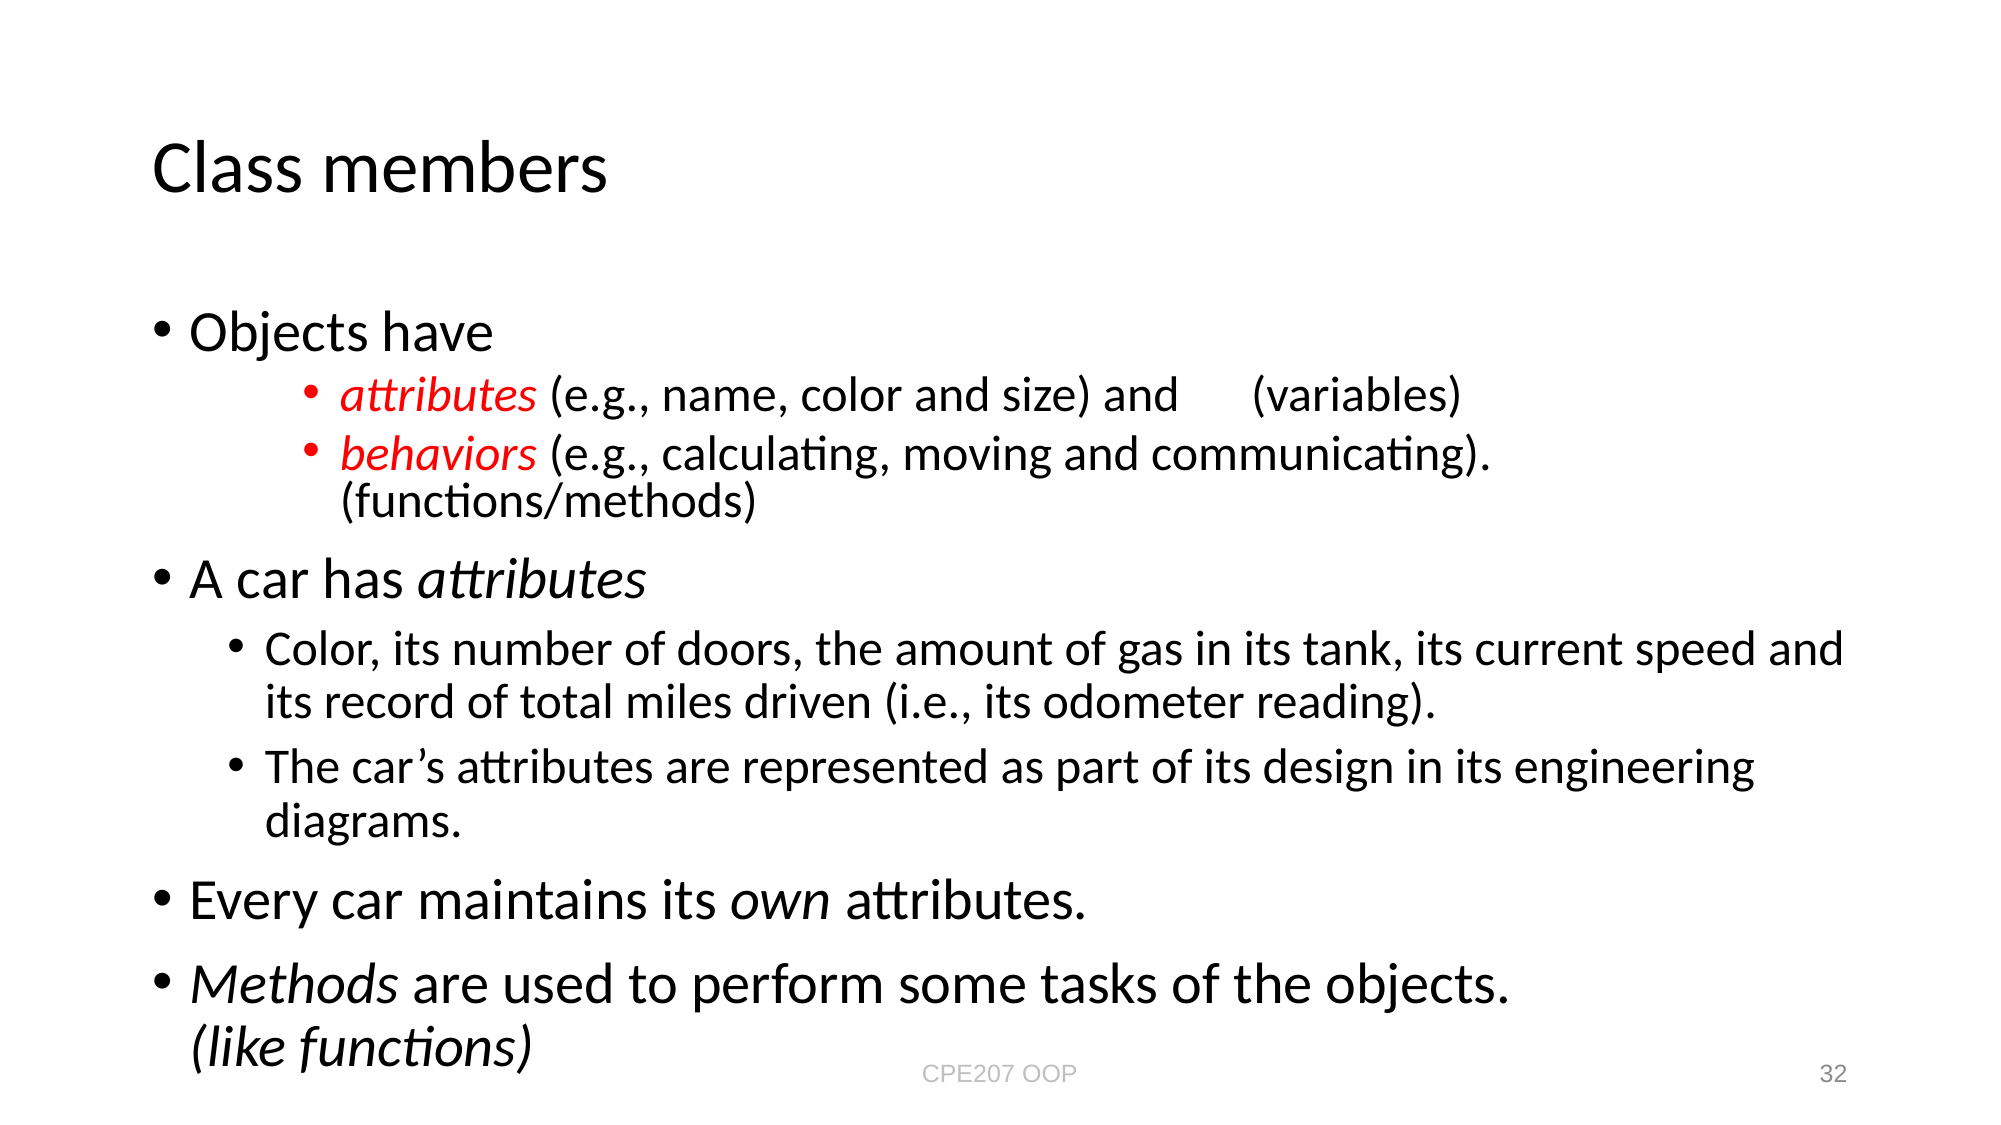

# Class members
Objects have
attributes (e.g., name, color and size) and 	 (variables)
behaviors (e.g., calculating, moving and communicating). (functions/methods)
A car has attributes
Color, its number of doors, the amount of gas in its tank, its current speed and its record of total miles driven (i.e., its odometer reading).
The car’s attributes are represented as part of its design in its engineering diagrams.
Every car maintains its own attributes.
Methods are used to perform some tasks of the objects.
(like functions)

CPE207 OOP
32